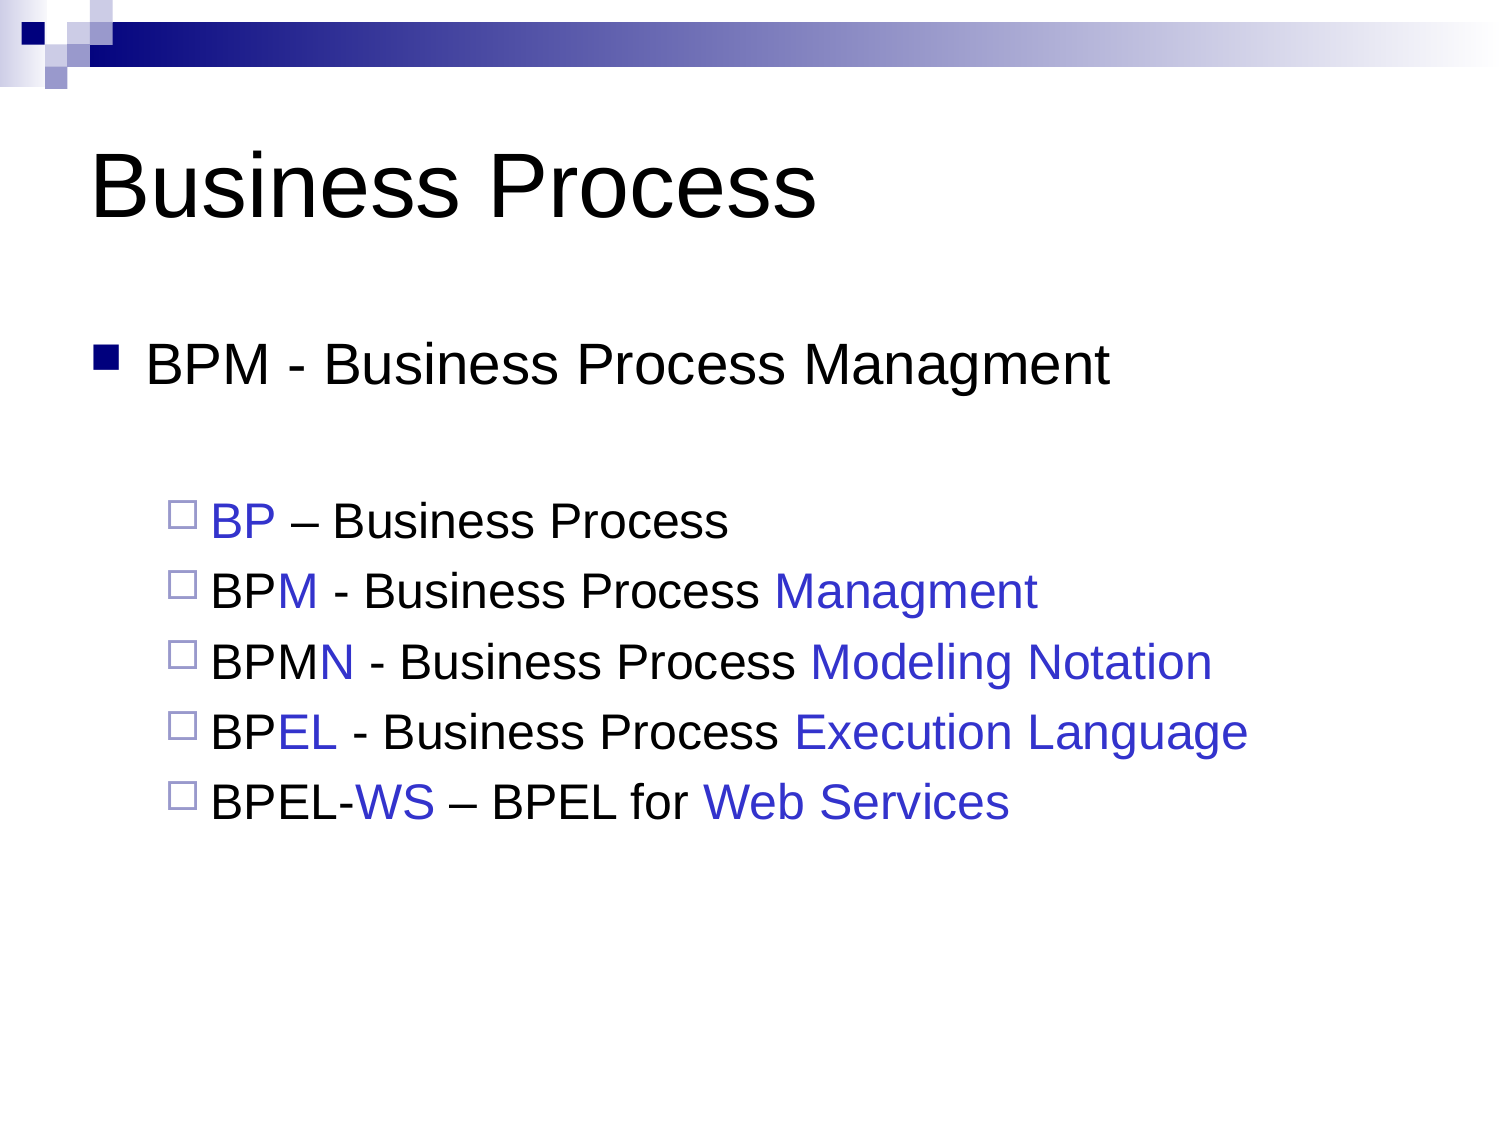

# Business Process
BPM - Business Process Managment

BP – Business Process
BPM - Business Process Managment
BPMN - Business Process Modeling Notation
BPEL - Business Process Execution Language
BPEL-WS – BPEL for Web Services